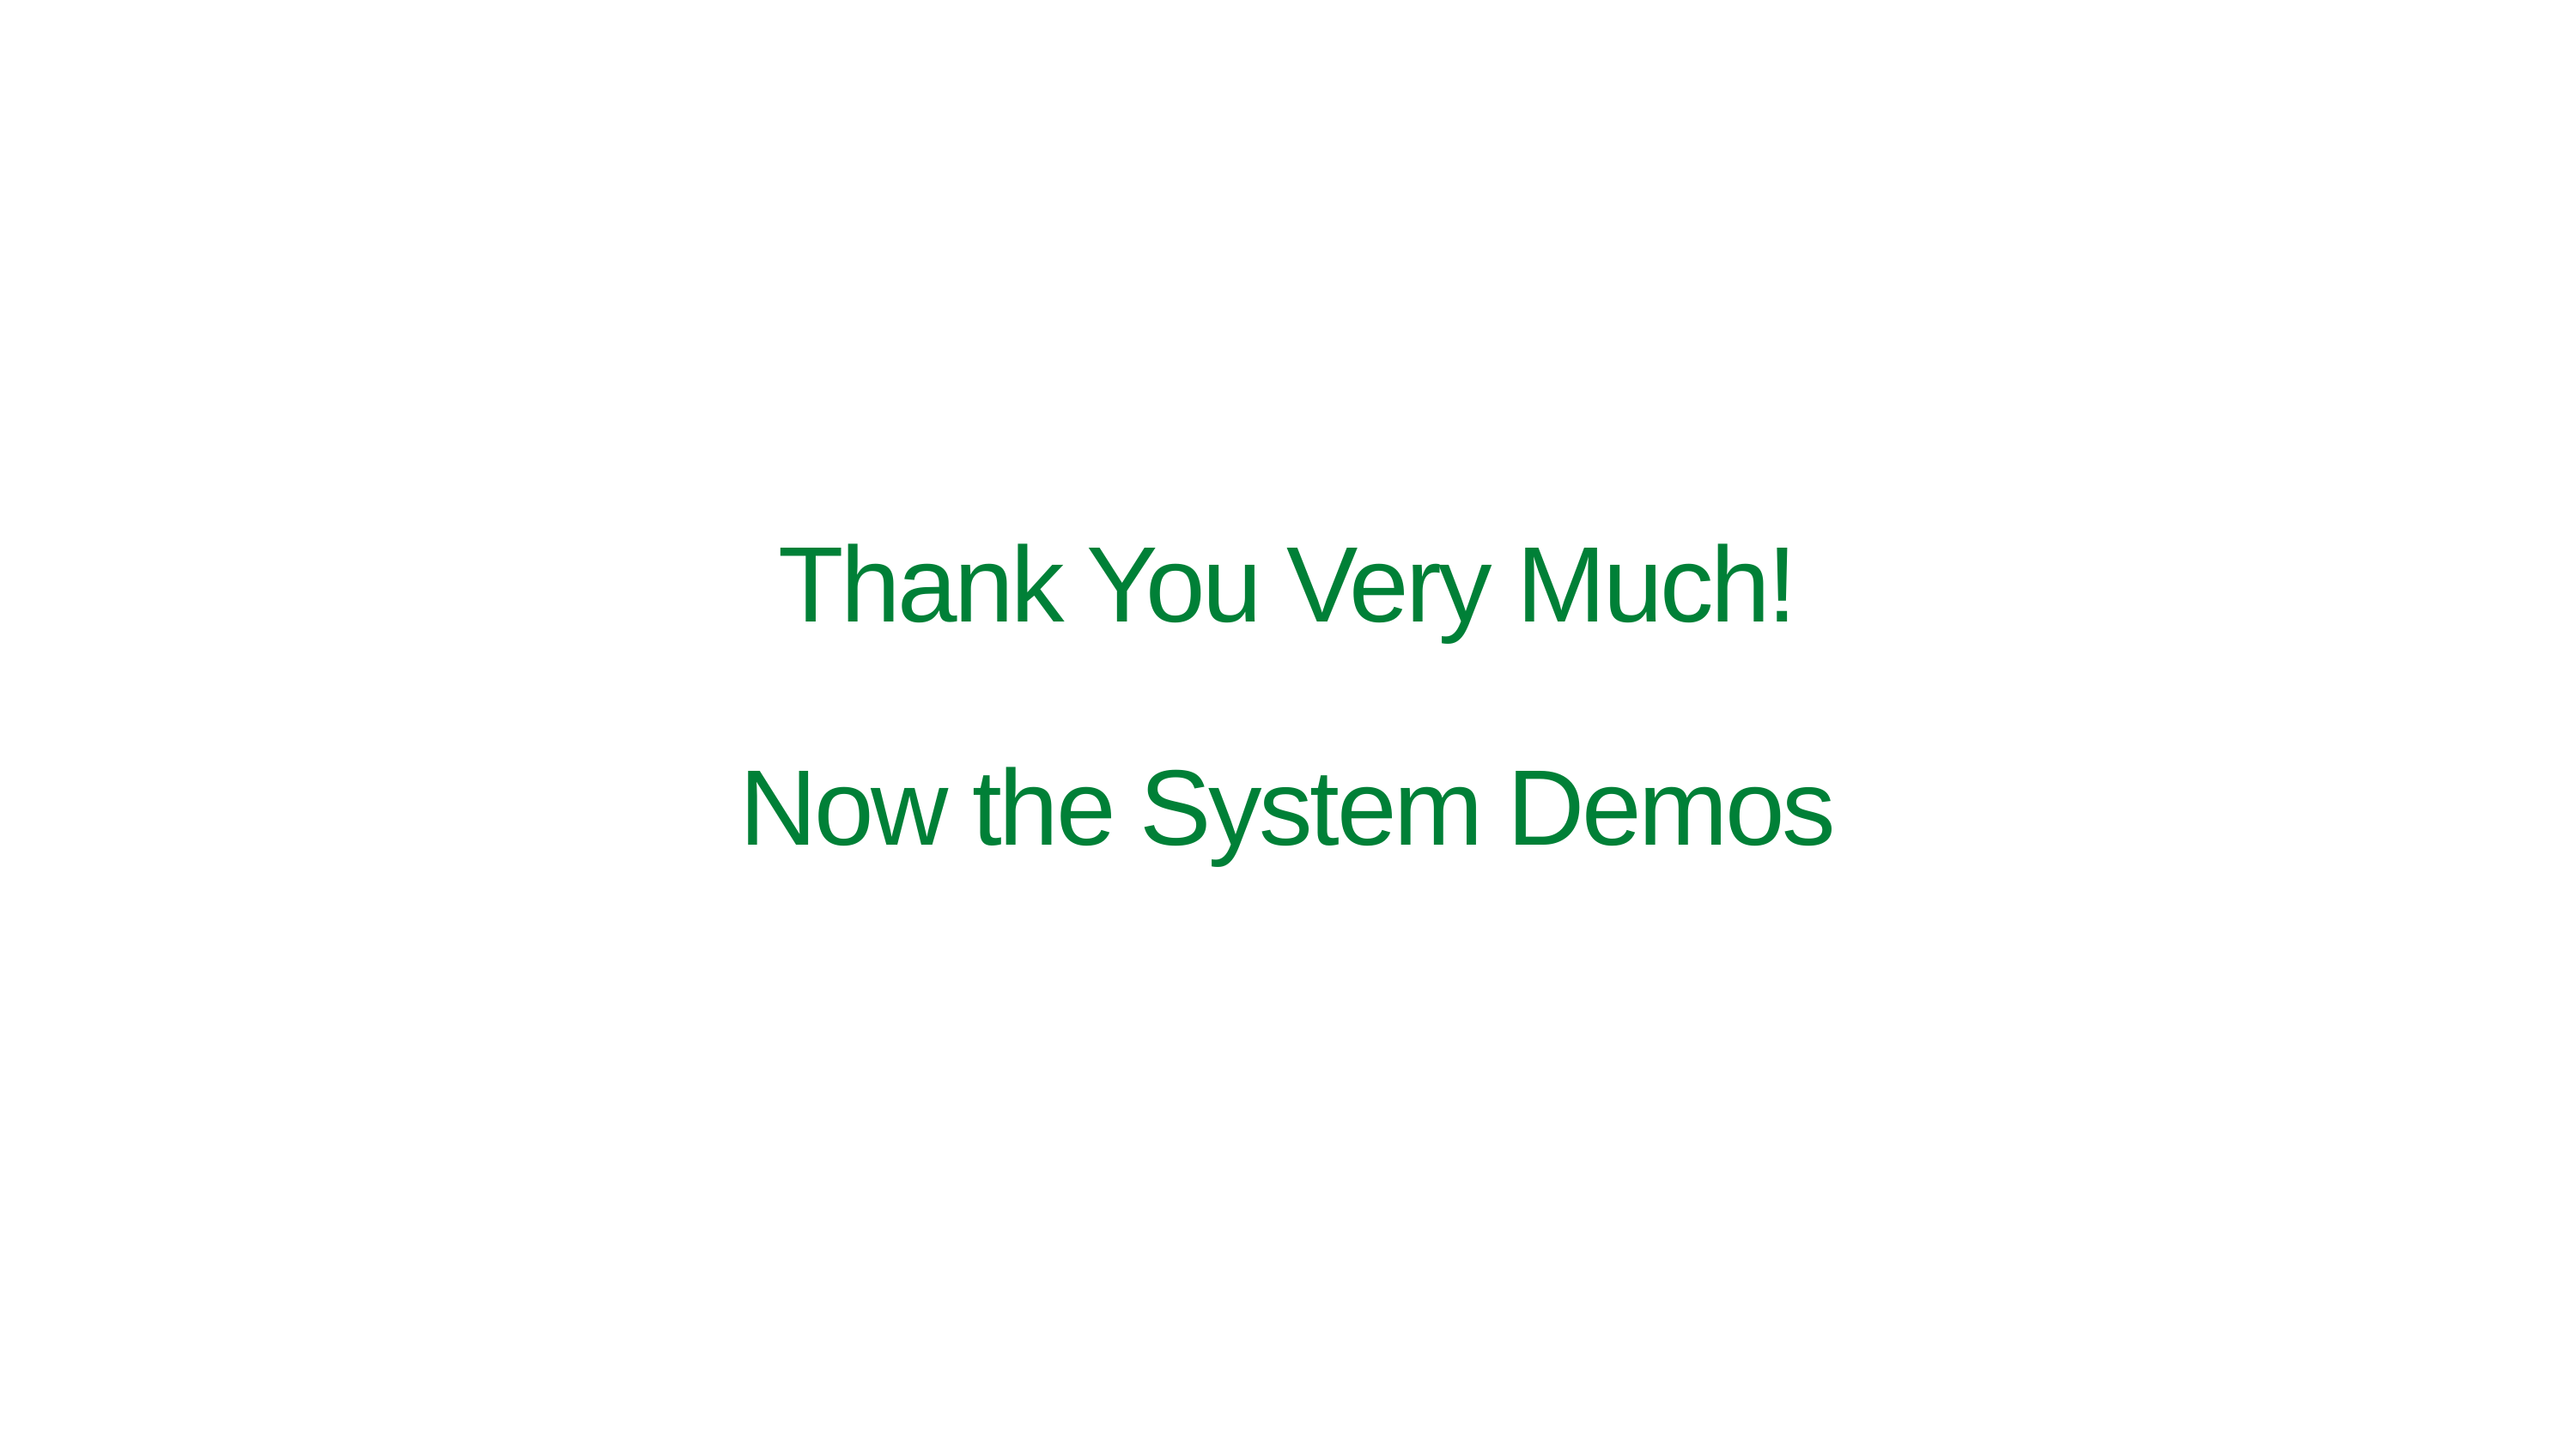

Thank You Very Much!

Now the System Demos